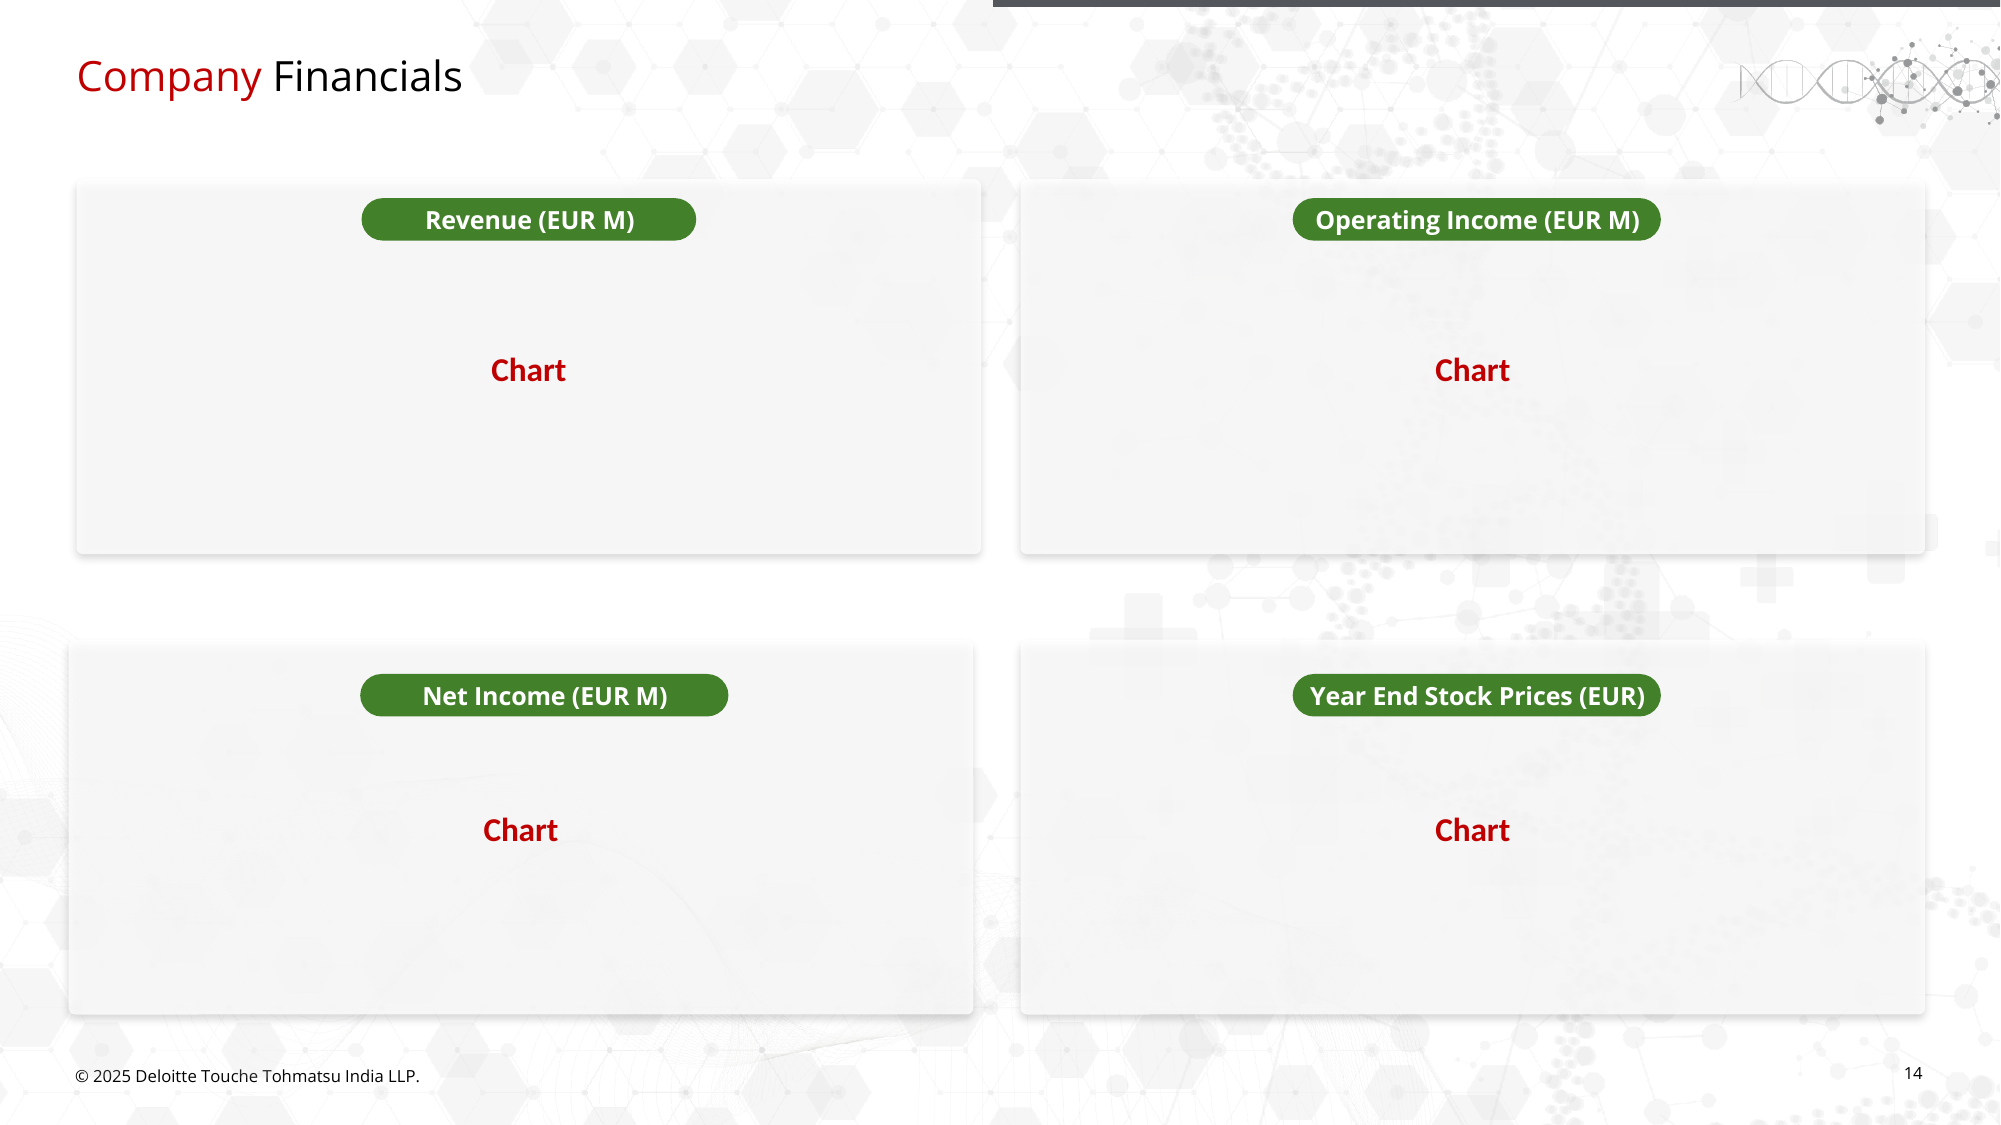

# Company Financials
Chart
Chart
Revenue (EUR M)
Operating Income (EUR M)
Chart
Chart
Year End Stock Prices (EUR)
Net Income (EUR M)